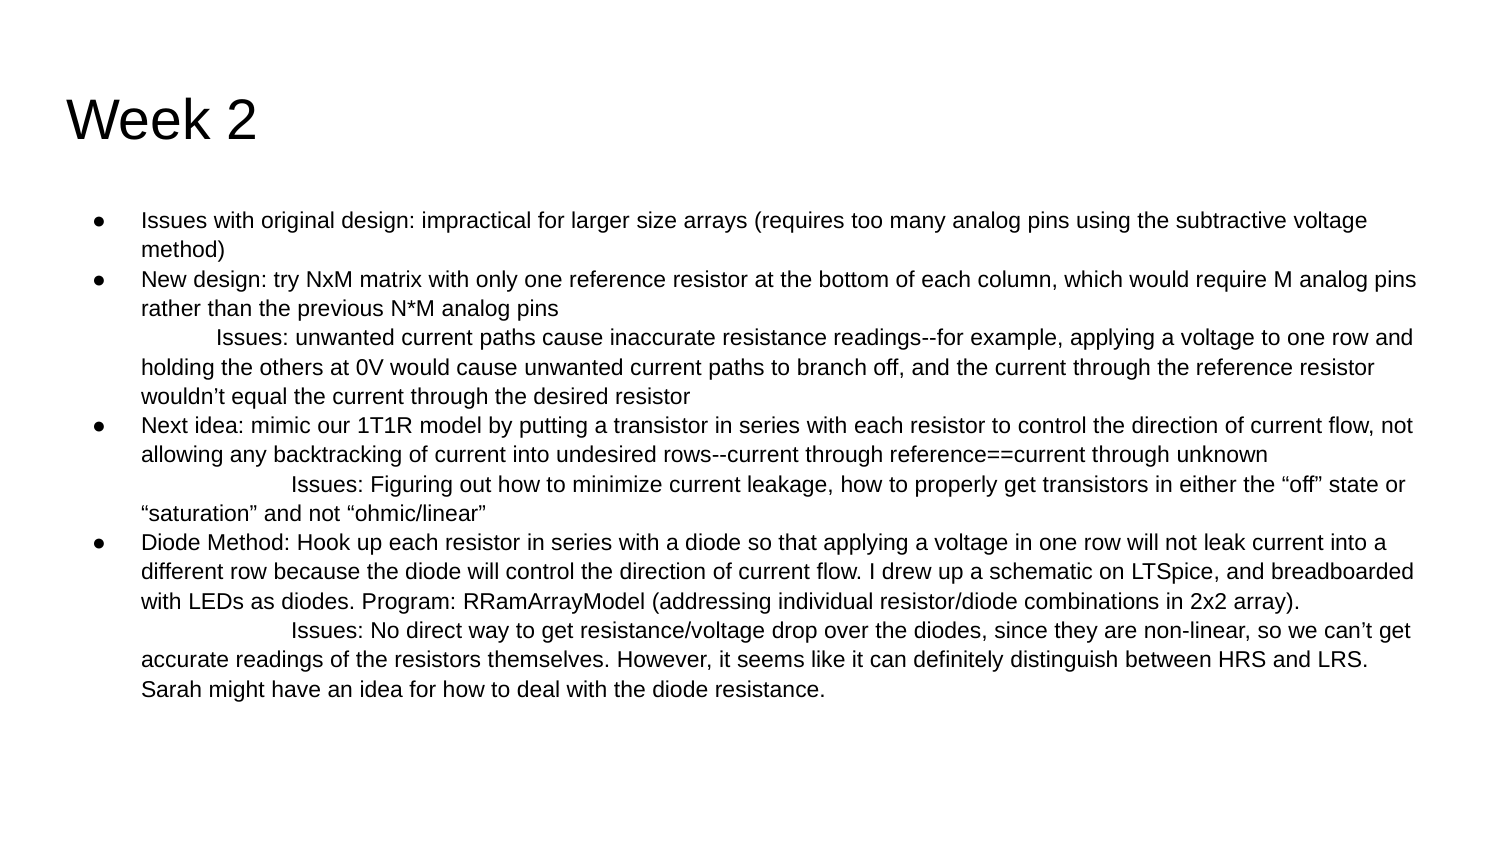

# Week 2
Issues with original design: impractical for larger size arrays (requires too many analog pins using the subtractive voltage method)
New design: try NxM matrix with only one reference resistor at the bottom of each column, which would require M analog pins rather than the previous N*M analog pins
Issues: unwanted current paths cause inaccurate resistance readings--for example, applying a voltage to one row and holding the others at 0V would cause unwanted current paths to branch off, and the current through the reference resistor wouldn’t equal the current through the desired resistor
Next idea: mimic our 1T1R model by putting a transistor in series with each resistor to control the direction of current flow, not allowing any backtracking of current into undesired rows--current through reference==current through unknown
	Issues: Figuring out how to minimize current leakage, how to properly get transistors in either the “off” state or “saturation” and not “ohmic/linear”
Diode Method: Hook up each resistor in series with a diode so that applying a voltage in one row will not leak current into a different row because the diode will control the direction of current flow. I drew up a schematic on LTSpice, and breadboarded with LEDs as diodes. Program: RRamArrayModel (addressing individual resistor/diode combinations in 2x2 array).
	Issues: No direct way to get resistance/voltage drop over the diodes, since they are non-linear, so we can’t get accurate readings of the resistors themselves. However, it seems like it can definitely distinguish between HRS and LRS. Sarah might have an idea for how to deal with the diode resistance.